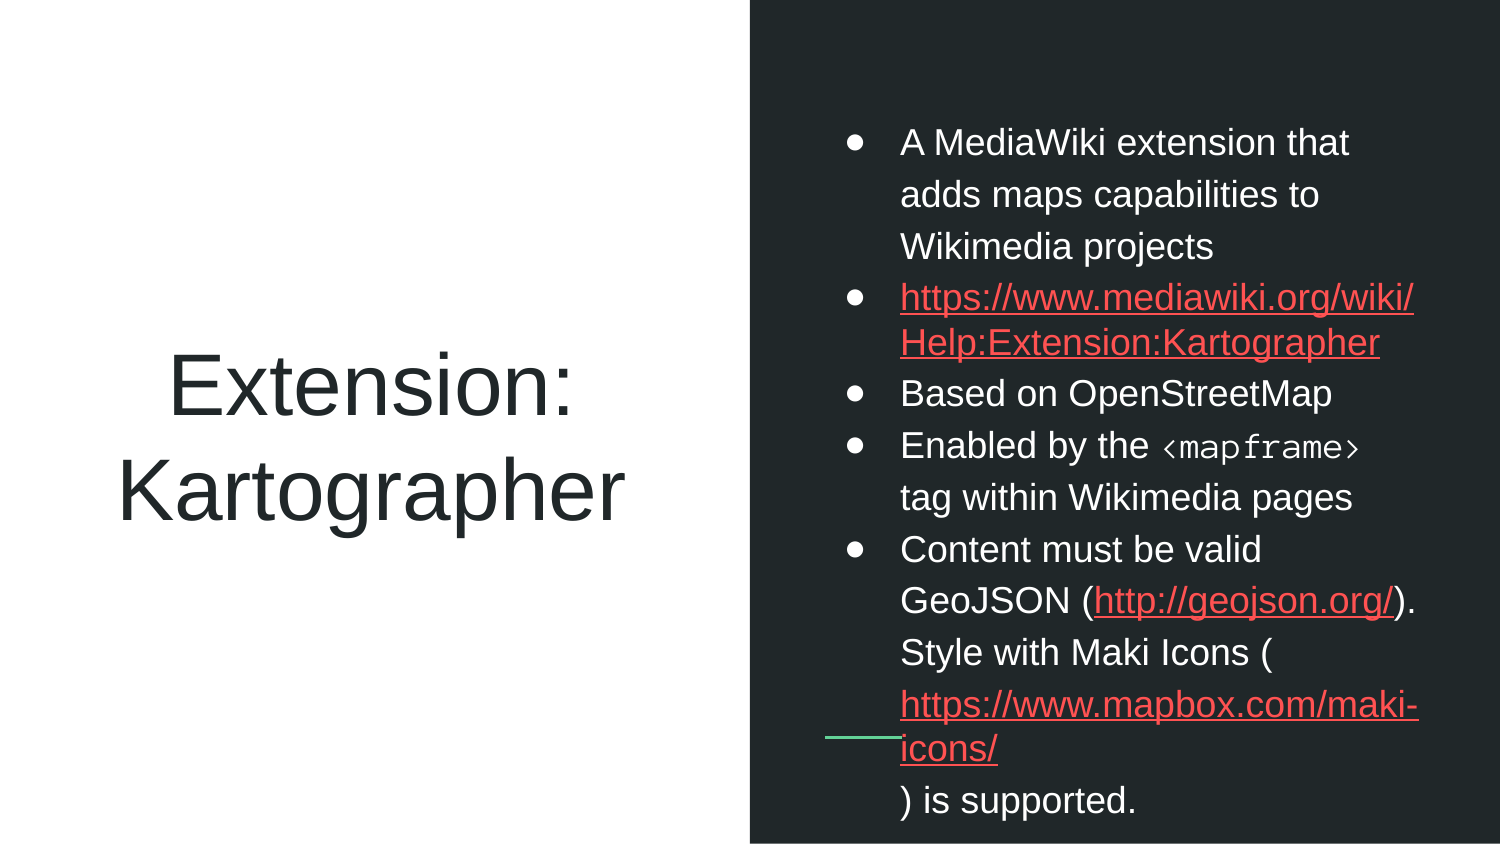

A MediaWiki extension that adds maps capabilities to Wikimedia projects
https://www.mediawiki.org/wiki/Help:Extension:Kartographer
Based on OpenStreetMap
Enabled by the <mapframe> tag within Wikimedia pages
Content must be valid GeoJSON (http://geojson.org/). Style with Maki Icons (https://www.mapbox.com/maki-icons/) is supported.
# Extension: Kartographer